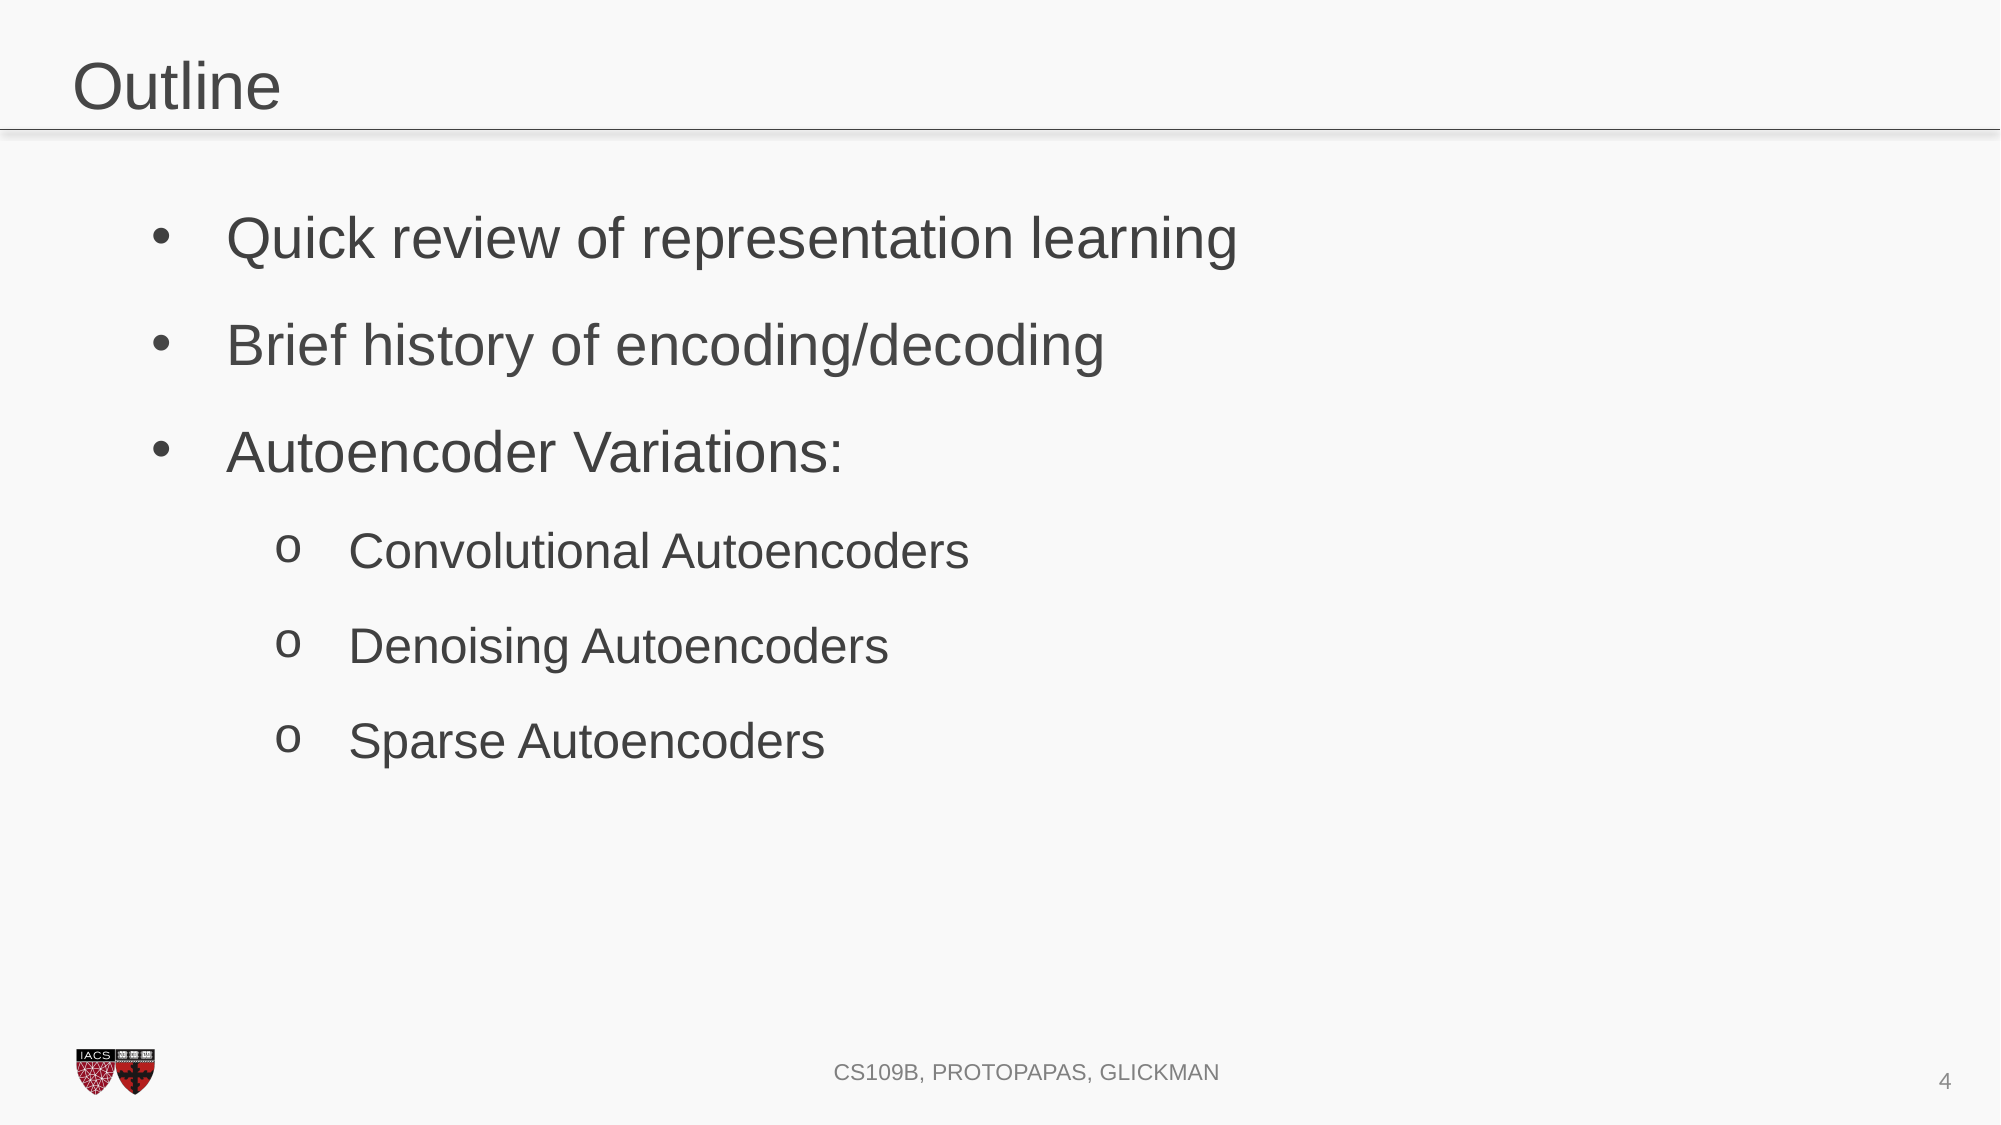

# Outline
Quick review of representation learning
Brief history of encoding/decoding
Autoencoder Variations:
Convolutional Autoencoders
Denoising Autoencoders
Sparse Autoencoders

4